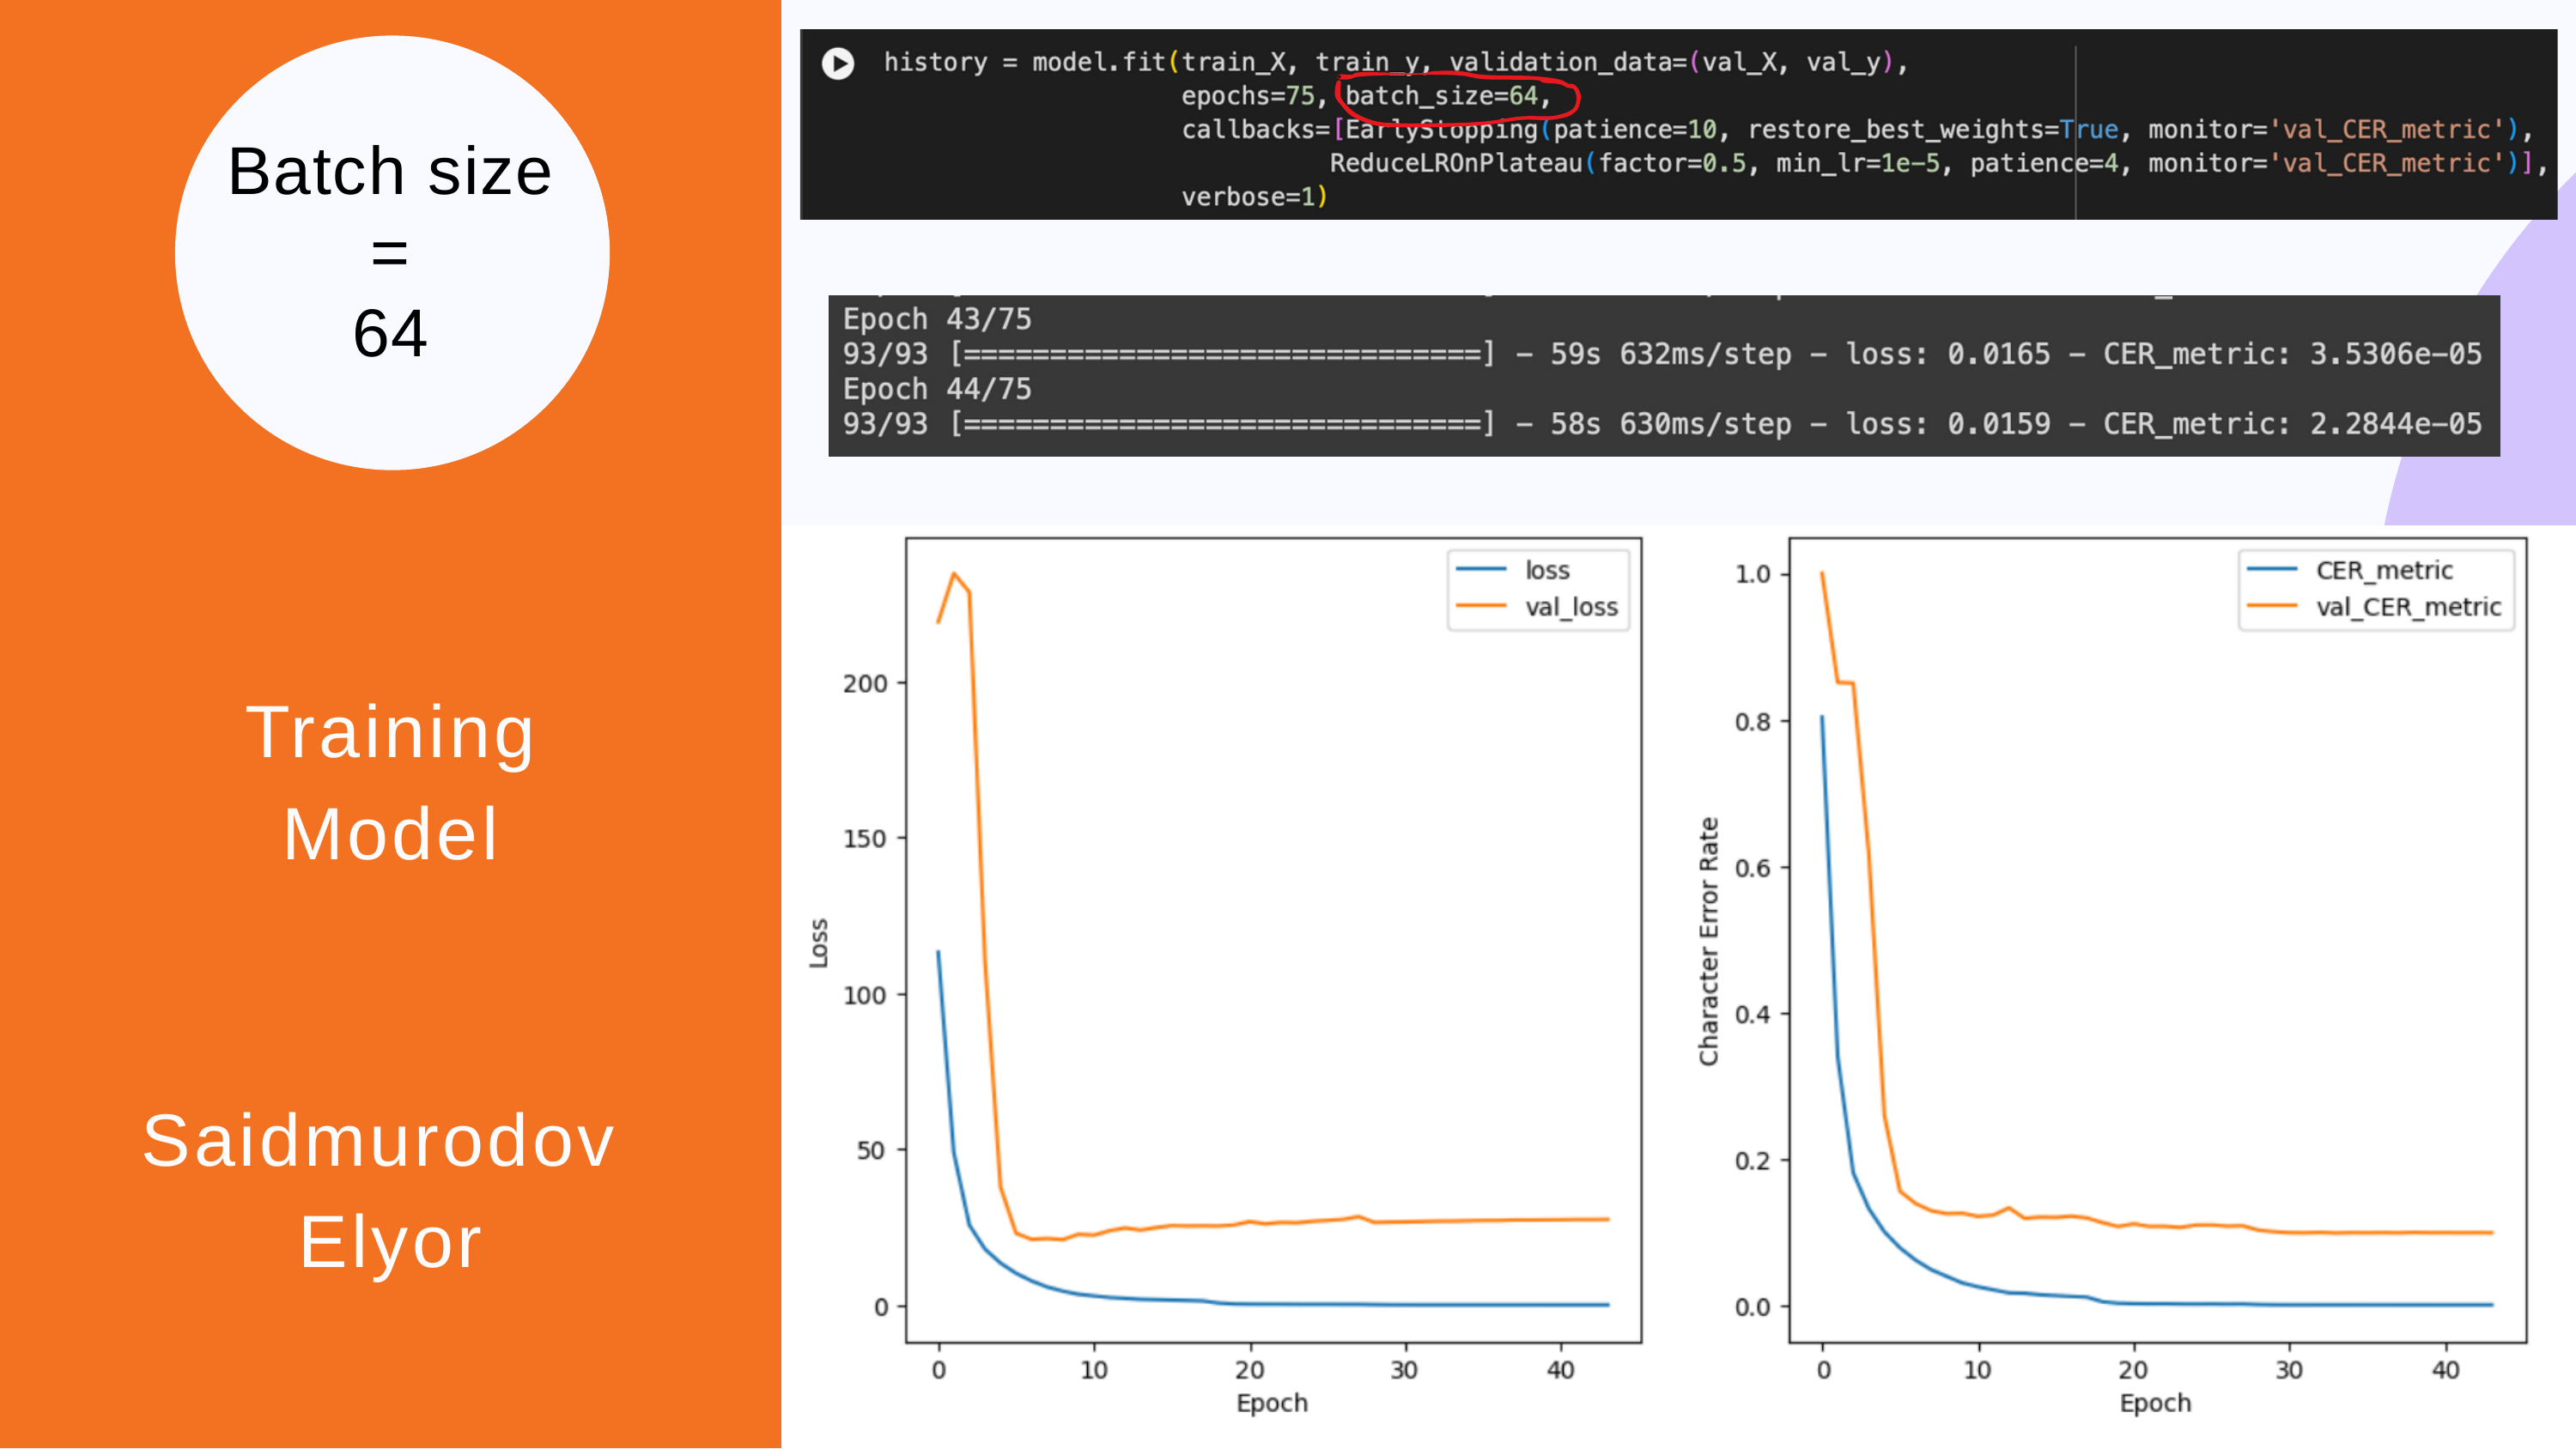

Batch size
=
64

Training
Model

Saidmurodov
Elyor